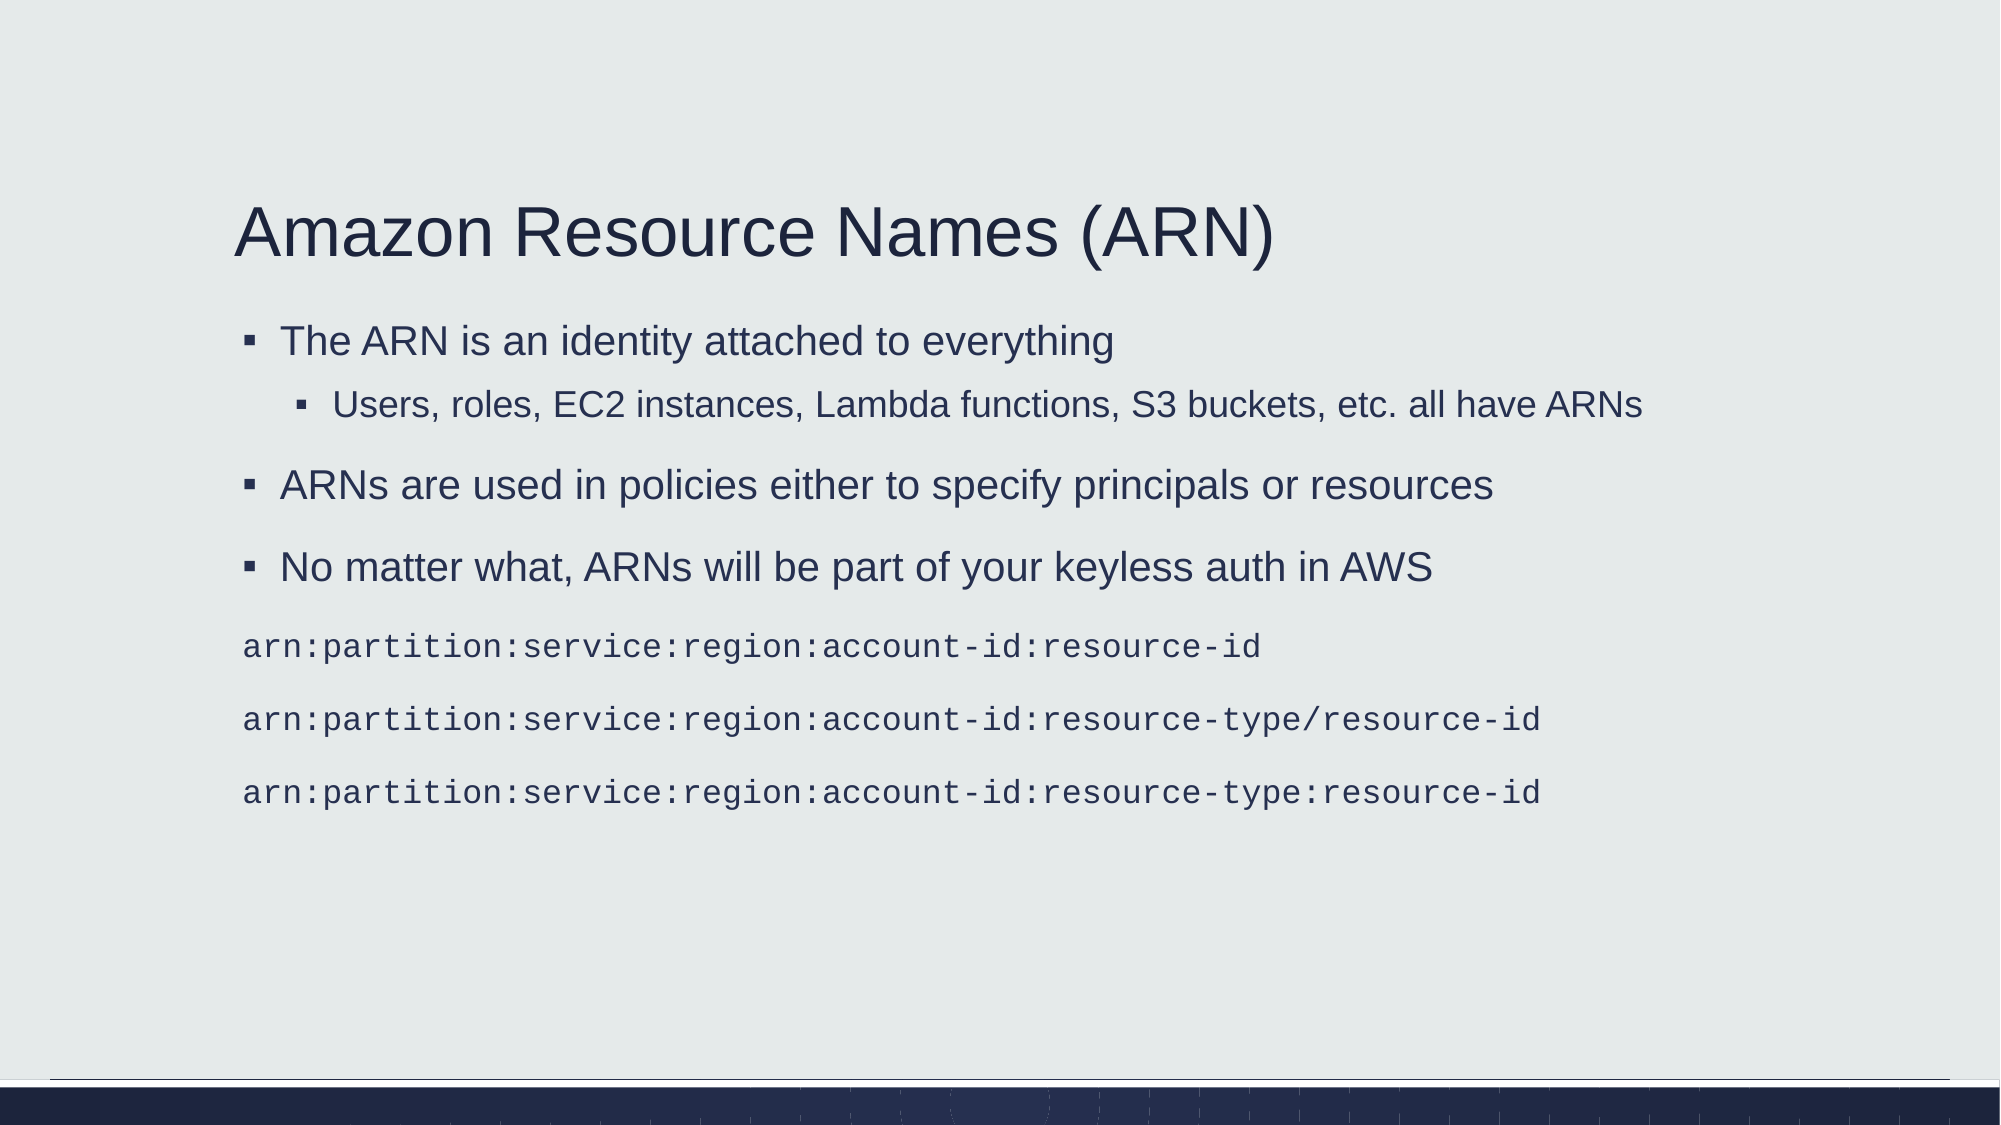

# Amazon Resource Names (ARN)
The ARN is an identity attached to everything
Users, roles, EC2 instances, Lambda functions, S3 buckets, etc. all have ARNs
ARNs are used in policies either to specify principals or resources
No matter what, ARNs will be part of your keyless auth in AWS
arn:partition:service:region:account-id:resource-id
arn:partition:service:region:account-id:resource-type/resource-id
arn:partition:service:region:account-id:resource-type:resource-id